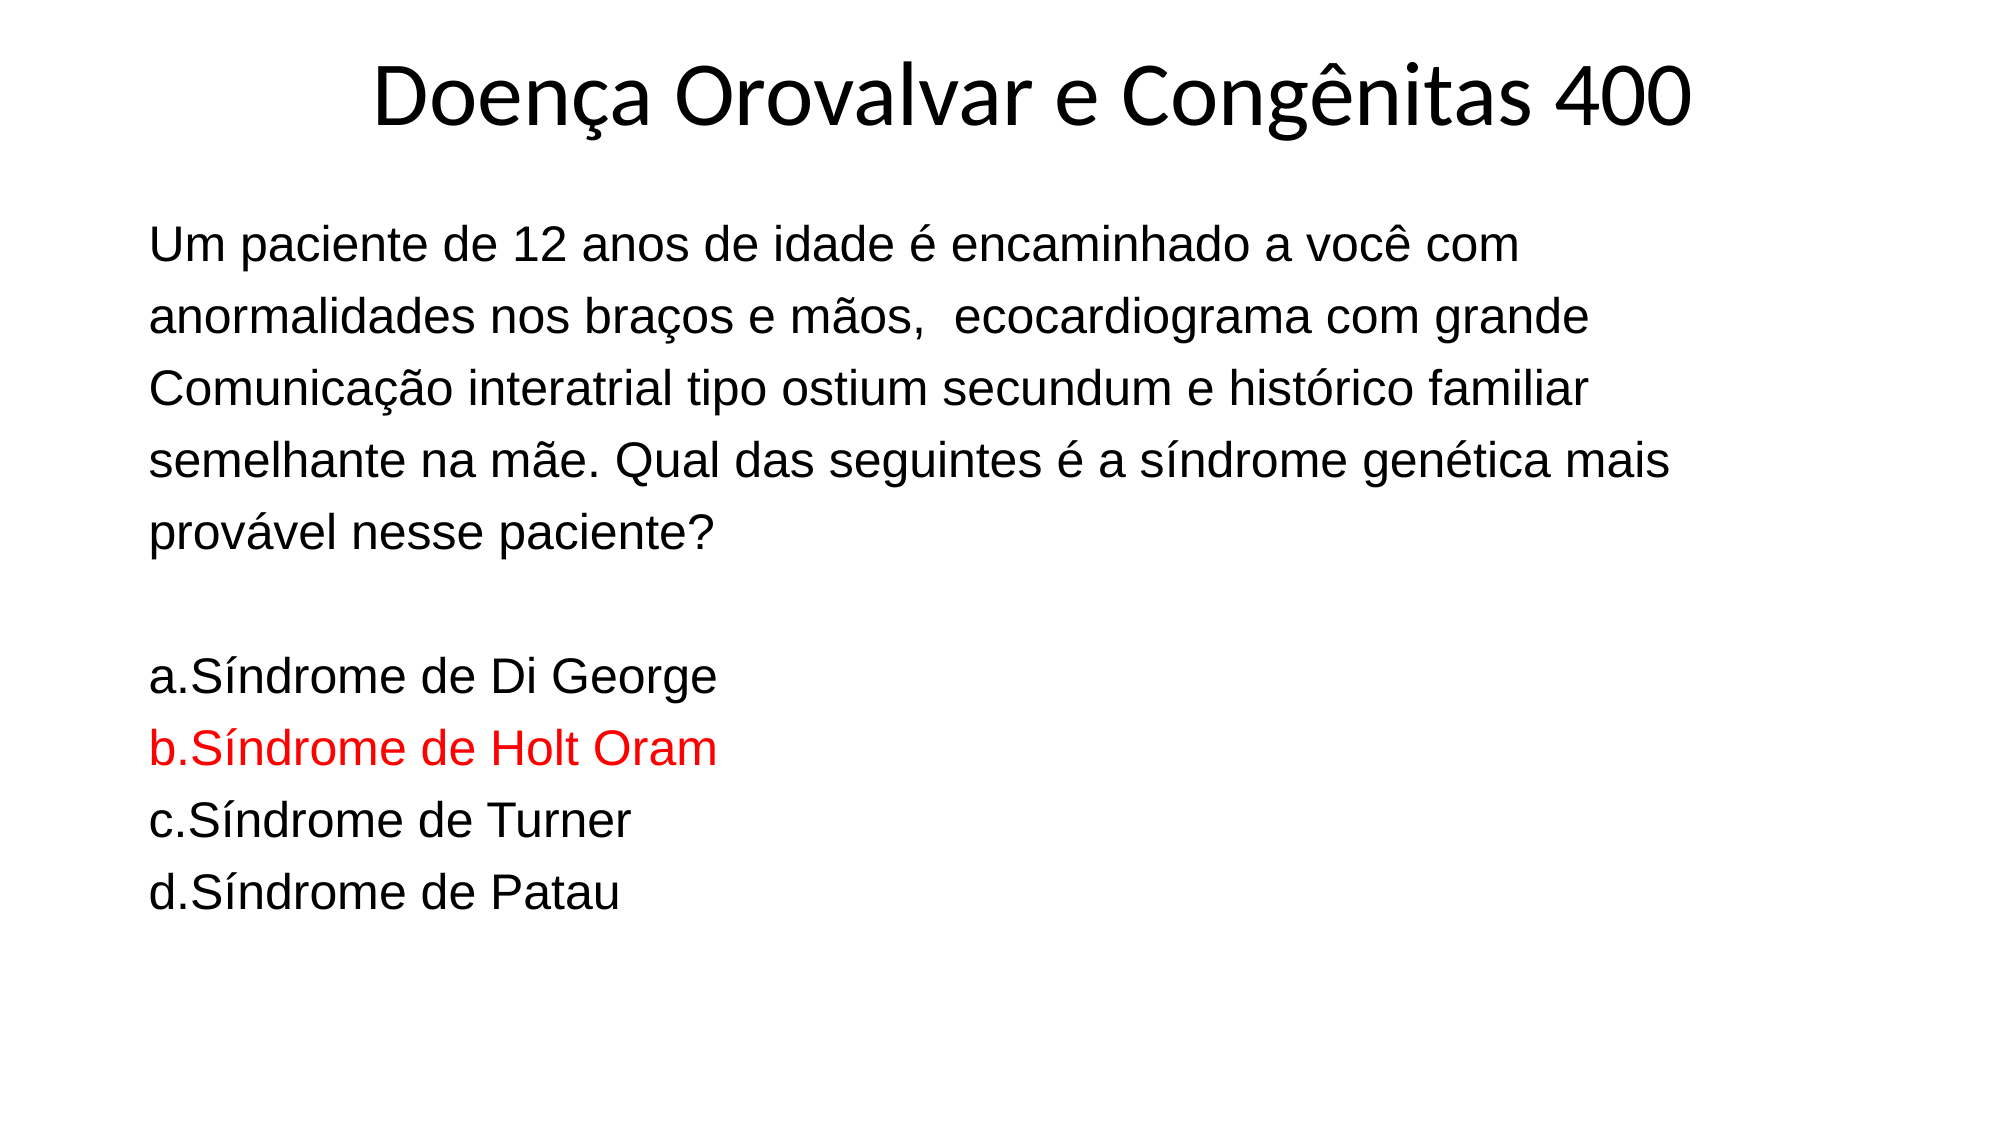

# Doença Orovalvar e Congênitas 400
Um paciente de 12 anos de idade é encaminhado a você com anormalidades nos braços e mãos,  ecocardiograma com grande Comunicação interatrial tipo ostium secundum e histórico familiar semelhante na mãe. Qual das seguintes é a síndrome genética mais provável nesse paciente?

Síndrome de Di George
Síndrome de Holt Oram
Síndrome de Turner
Síndrome de Patau